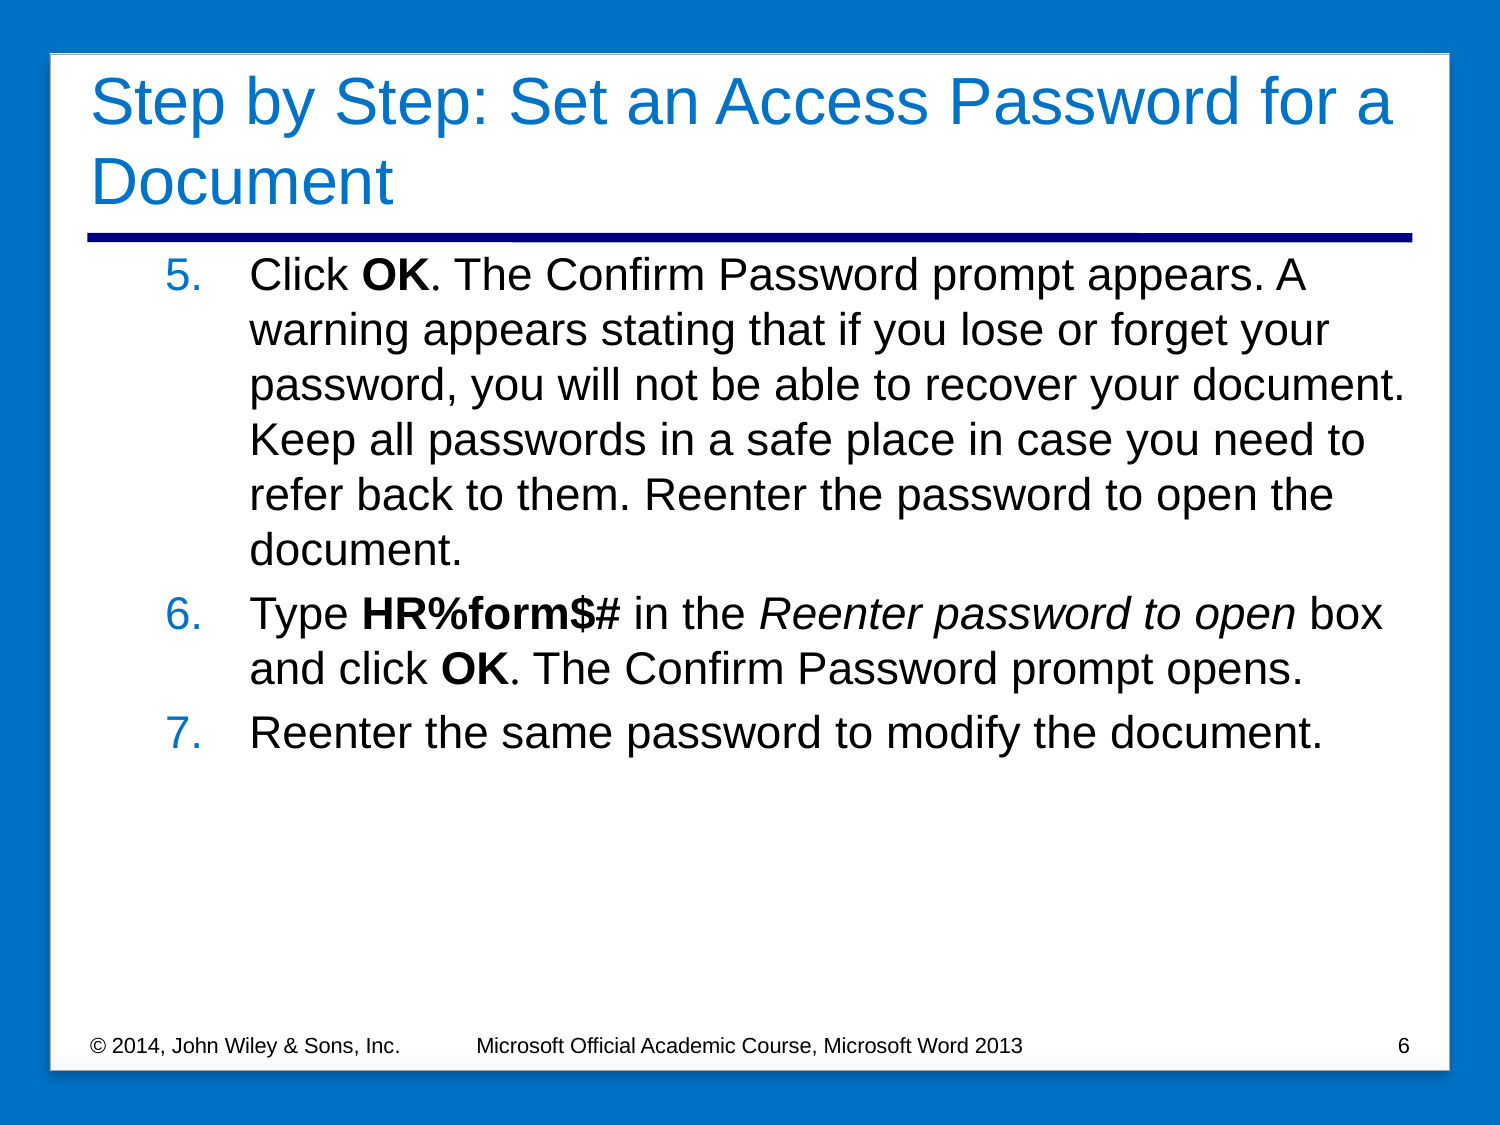

# Step by Step: Set an Access Password for a Document
Click OK. The Confirm Password prompt appears. A warning appears stating that if you lose or forget your password, you will not be able to recover your document. Keep all passwords in a safe place in case you need to refer back to them. Reenter the password to open the document.
Type HR%form$# in the Reenter password to open box and click OK. The Confirm Password prompt opens.
Reenter the same password to modify the document.
© 2014, John Wiley & Sons, Inc.
Microsoft Official Academic Course, Microsoft Word 2013
6